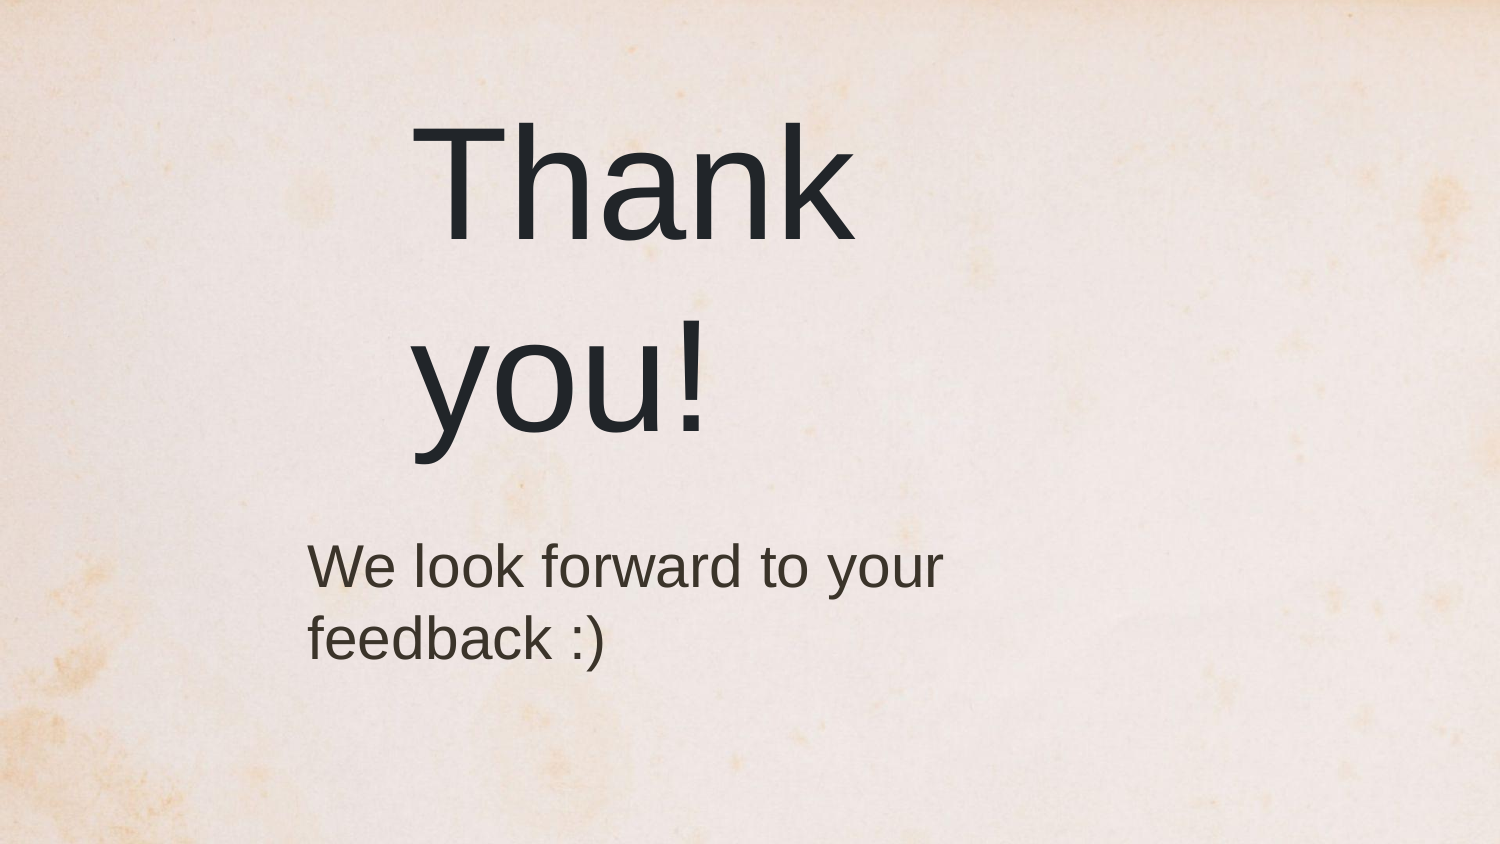

# Thank you!
We look forward to your feedback :)